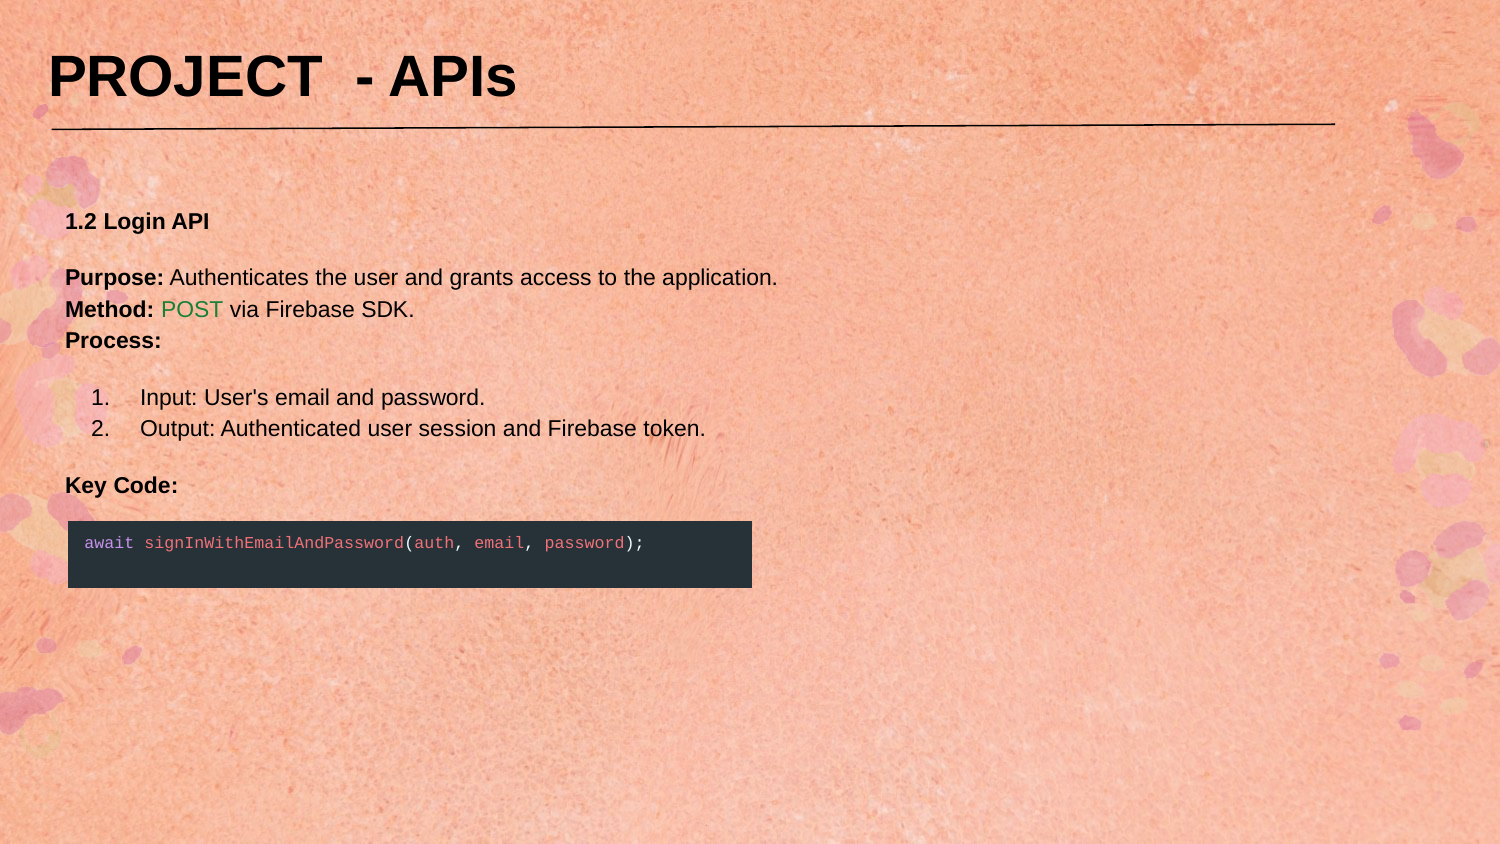

PROJECT  - APIs
1.2 Login API
Purpose: Authenticates the user and grants access to the application.
Method: POST via Firebase SDK.
Process:
Input: User's email and password.
Output: Authenticated user session and Firebase token.
Key Code:

| await signInWithEmailAndPassword(auth, email, password); ​ |
| --- |